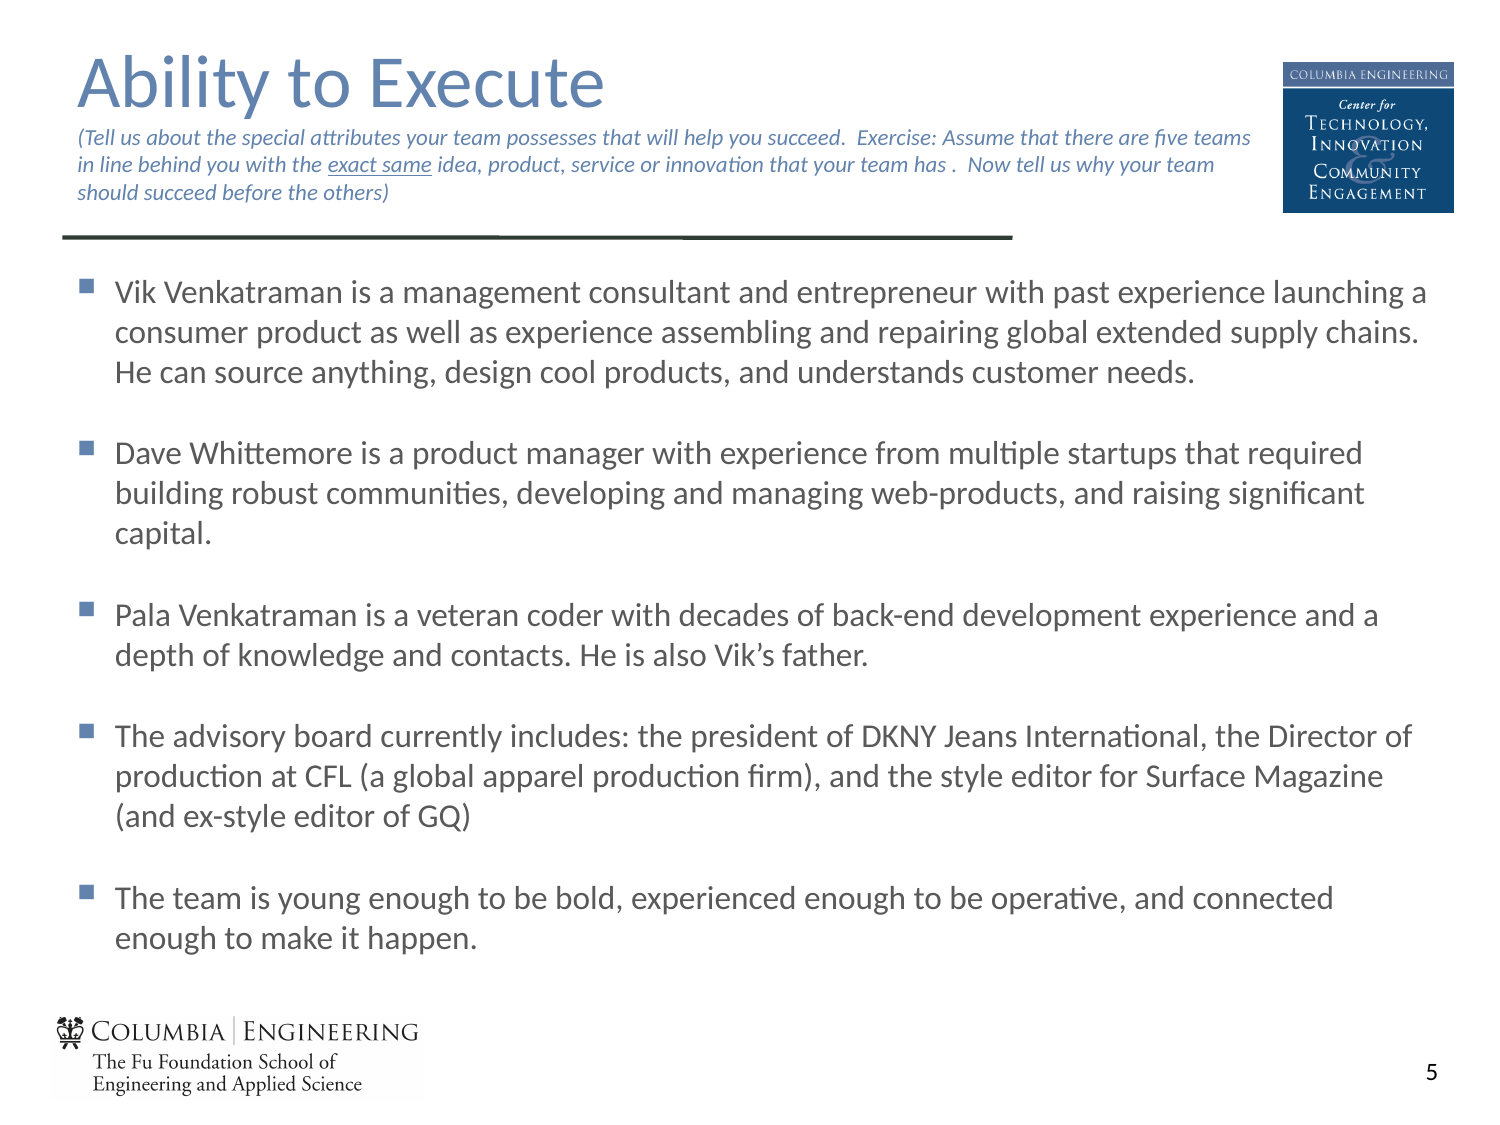

# Ability to Execute (Tell us about the special attributes your team possesses that will help you succeed.  Exercise: Assume that there are five teams in line behind you with the exact same idea, product, service or innovation that your team has .  Now tell us why your team should succeed before the others)
Vik Venkatraman is a management consultant and entrepreneur with past experience launching a consumer product as well as experience assembling and repairing global extended supply chains. He can source anything, design cool products, and understands customer needs.
Dave Whittemore is a product manager with experience from multiple startups that required building robust communities, developing and managing web-products, and raising significant capital.
Pala Venkatraman is a veteran coder with decades of back-end development experience and a depth of knowledge and contacts. He is also Vik’s father.
The advisory board currently includes: the president of DKNY Jeans International, the Director of production at CFL (a global apparel production firm), and the style editor for Surface Magazine (and ex-style editor of GQ)
The team is young enough to be bold, experienced enough to be operative, and connected enough to make it happen.
5